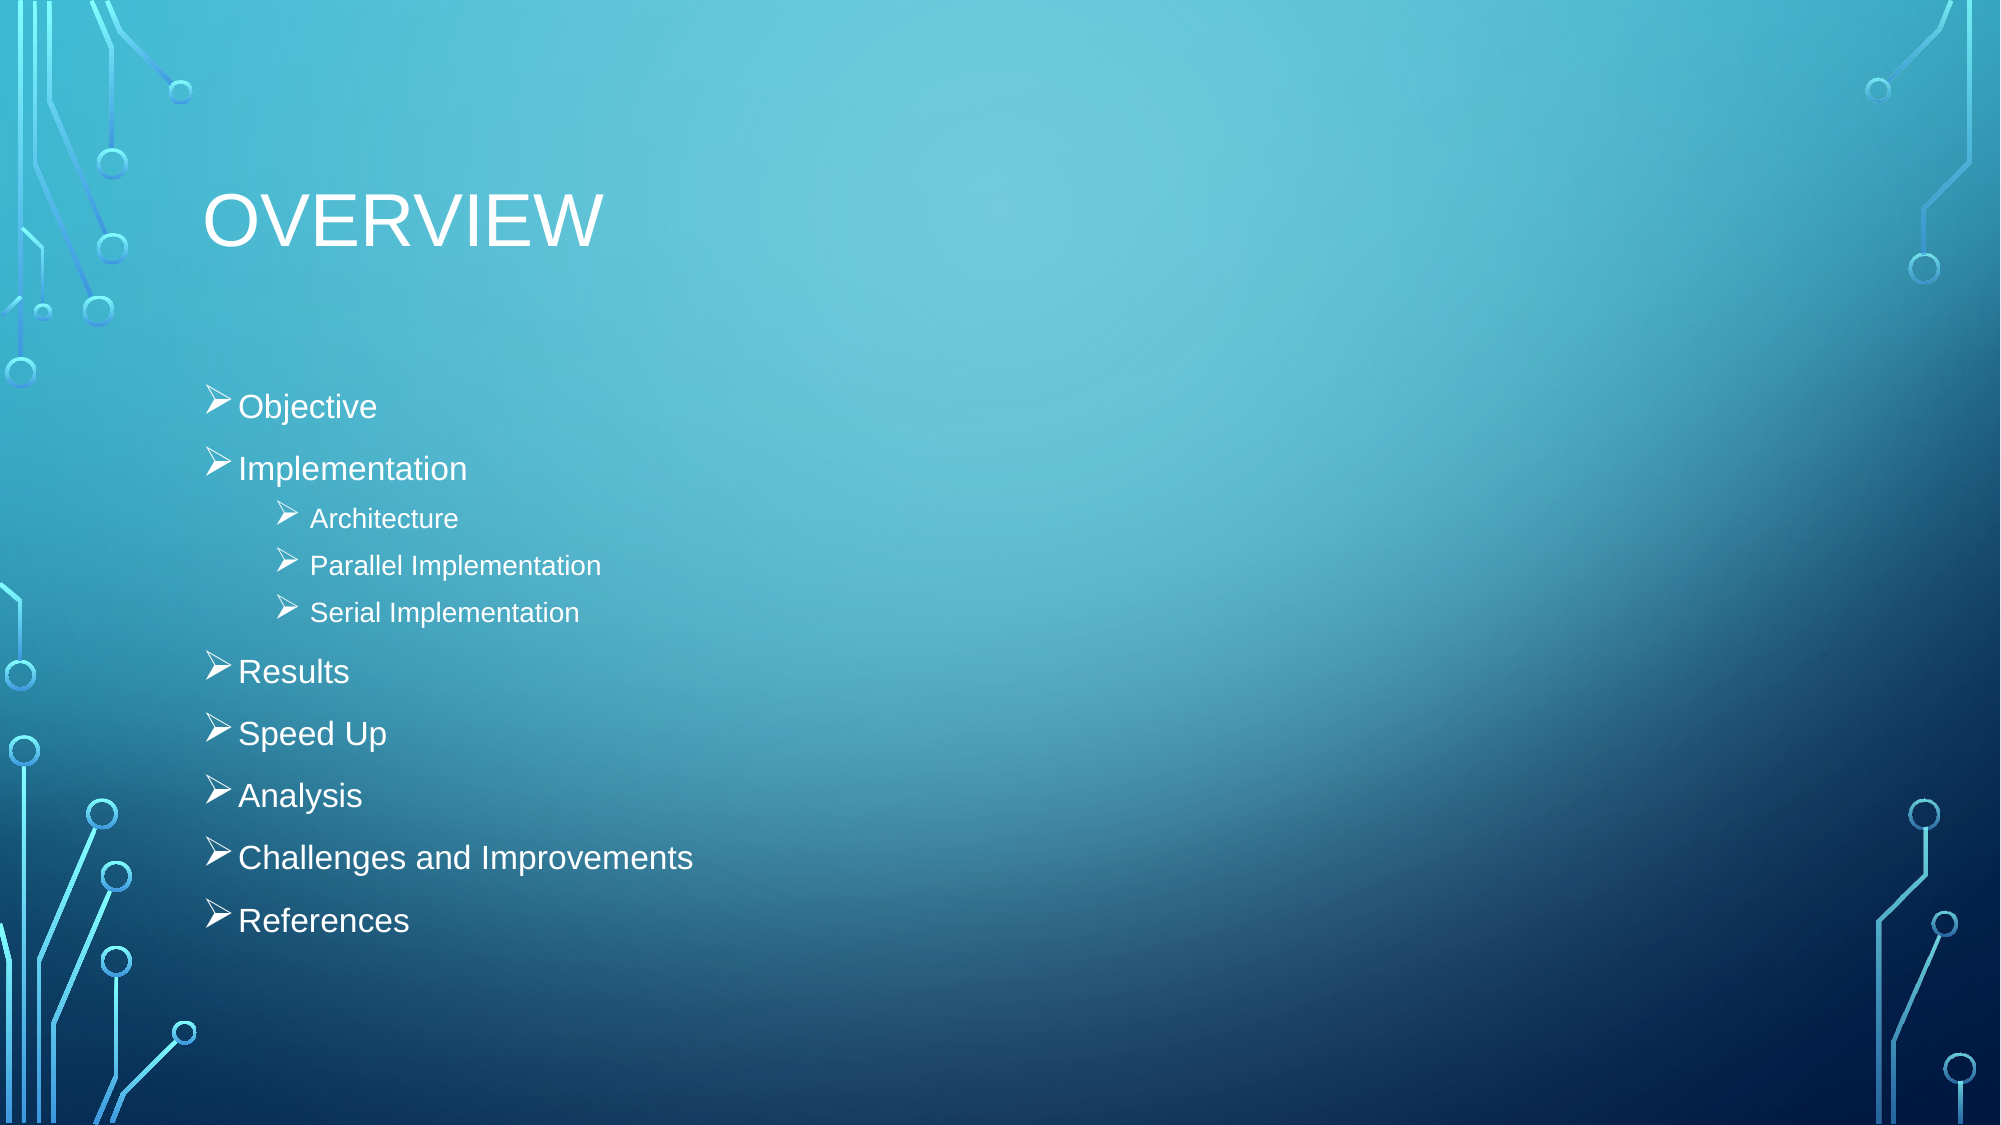

# OVERVIEW
Objective
Implementation
Architecture
Parallel Implementation
Serial Implementation
Results
Speed Up
Analysis
Challenges and Improvements
References